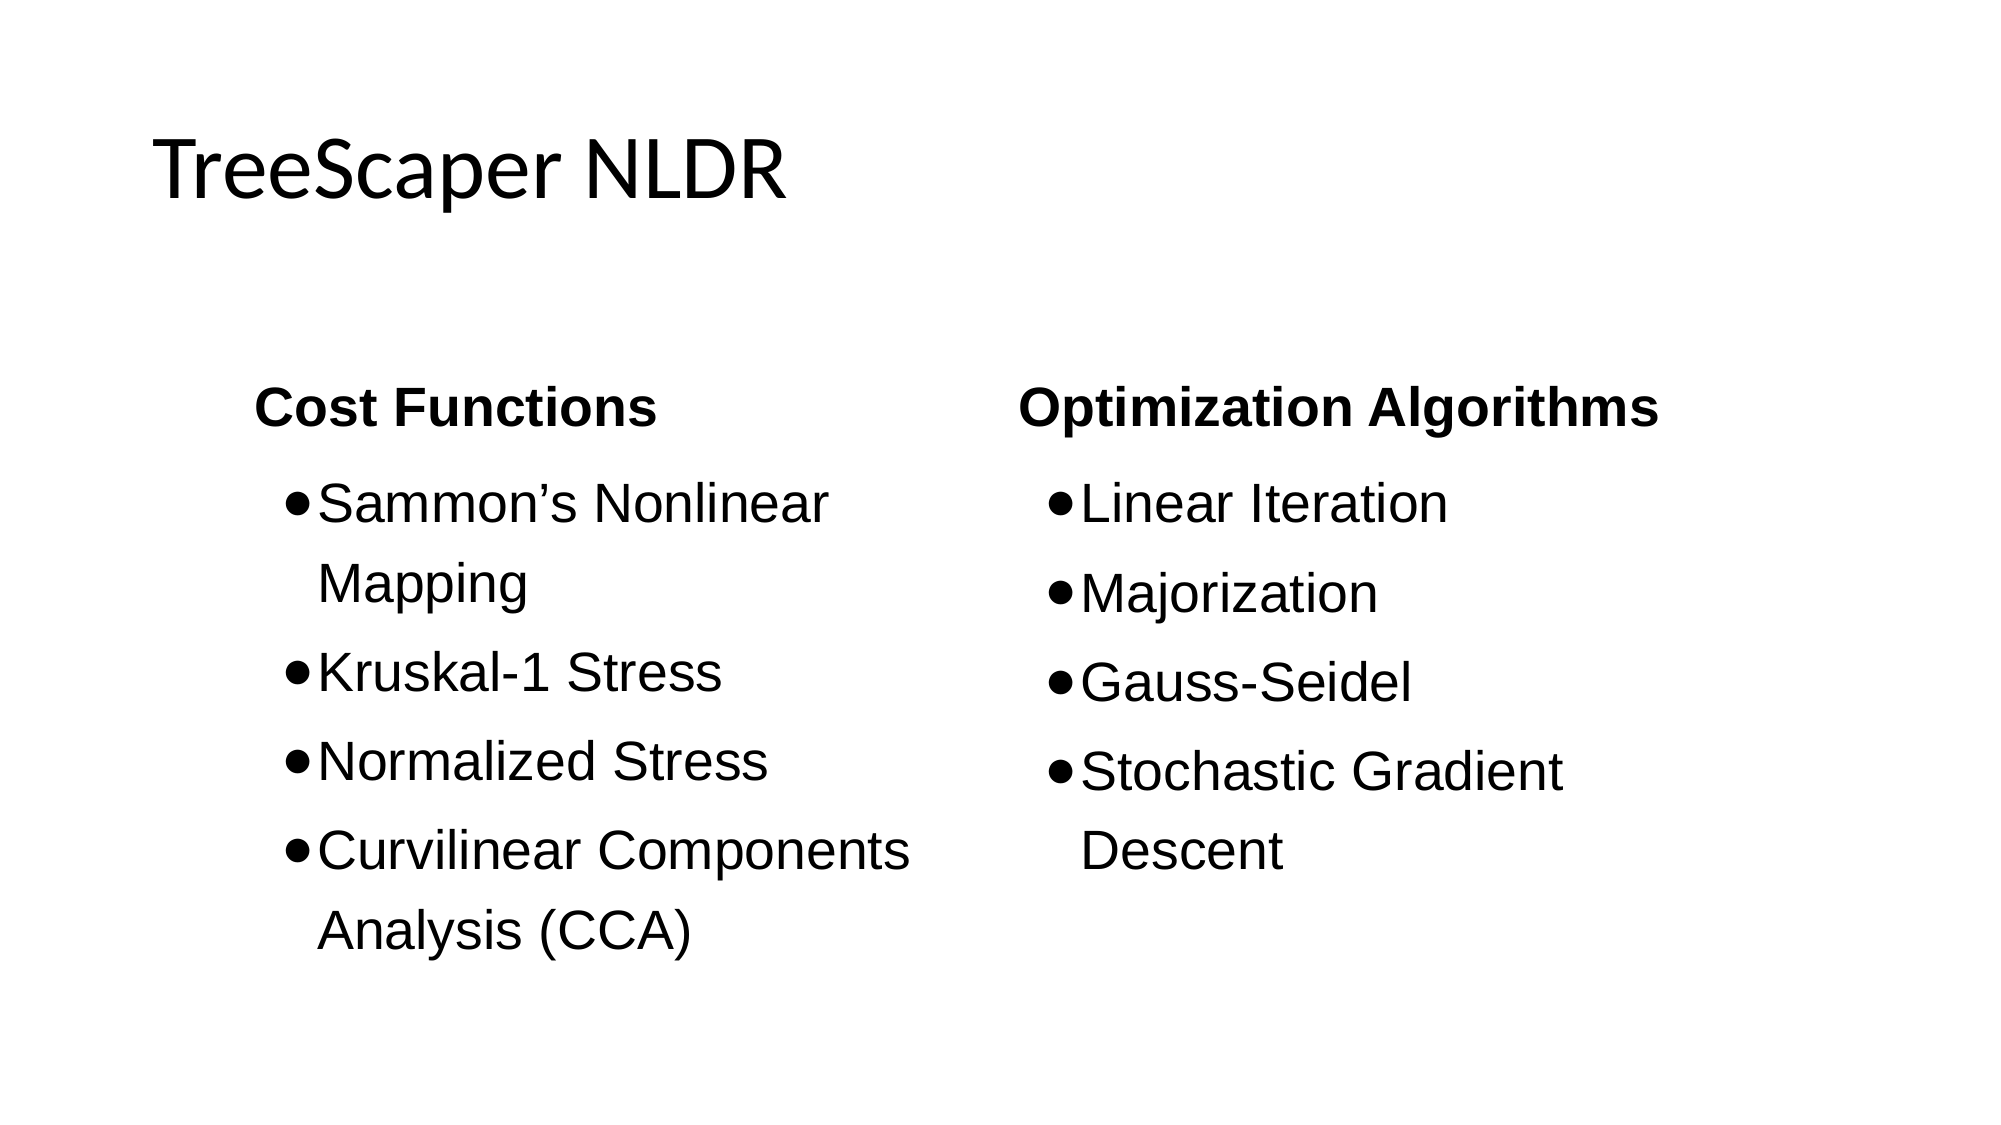

# TreeScaper NLDR
Cost Functions
Optimization Algorithms
Sammon’s Nonlinear Mapping
Kruskal-1 Stress
Normalized Stress
Curvilinear Components Analysis (CCA)

Linear Iteration
Majorization
Gauss-Seidel
Stochastic Gradient Descent